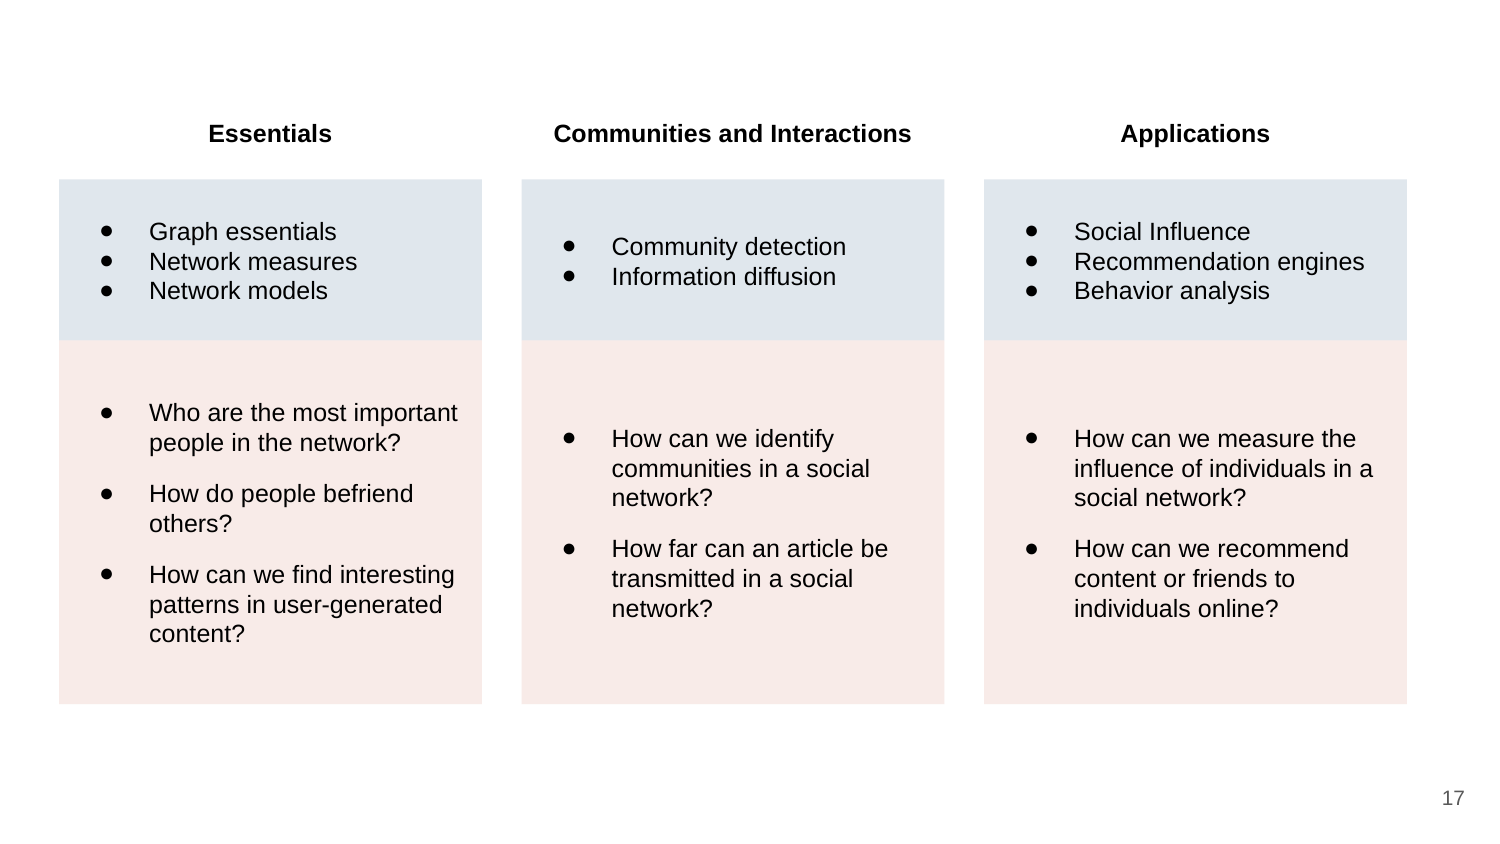

Essentials
Communities and Interactions
Applications
Graph essentials
Network measures
Network models
Community detection
Information diffusion
Social Influence
Recommendation engines
Behavior analysis
Who are the most important people in the network?
How do people befriend others?
How can we find interesting patterns in user-generated content?
How can we identify communities in a social network?
How far can an article be transmitted in a social network?
How can we measure the influence of individuals in a social network?
How can we recommend content or friends to individuals online?
17